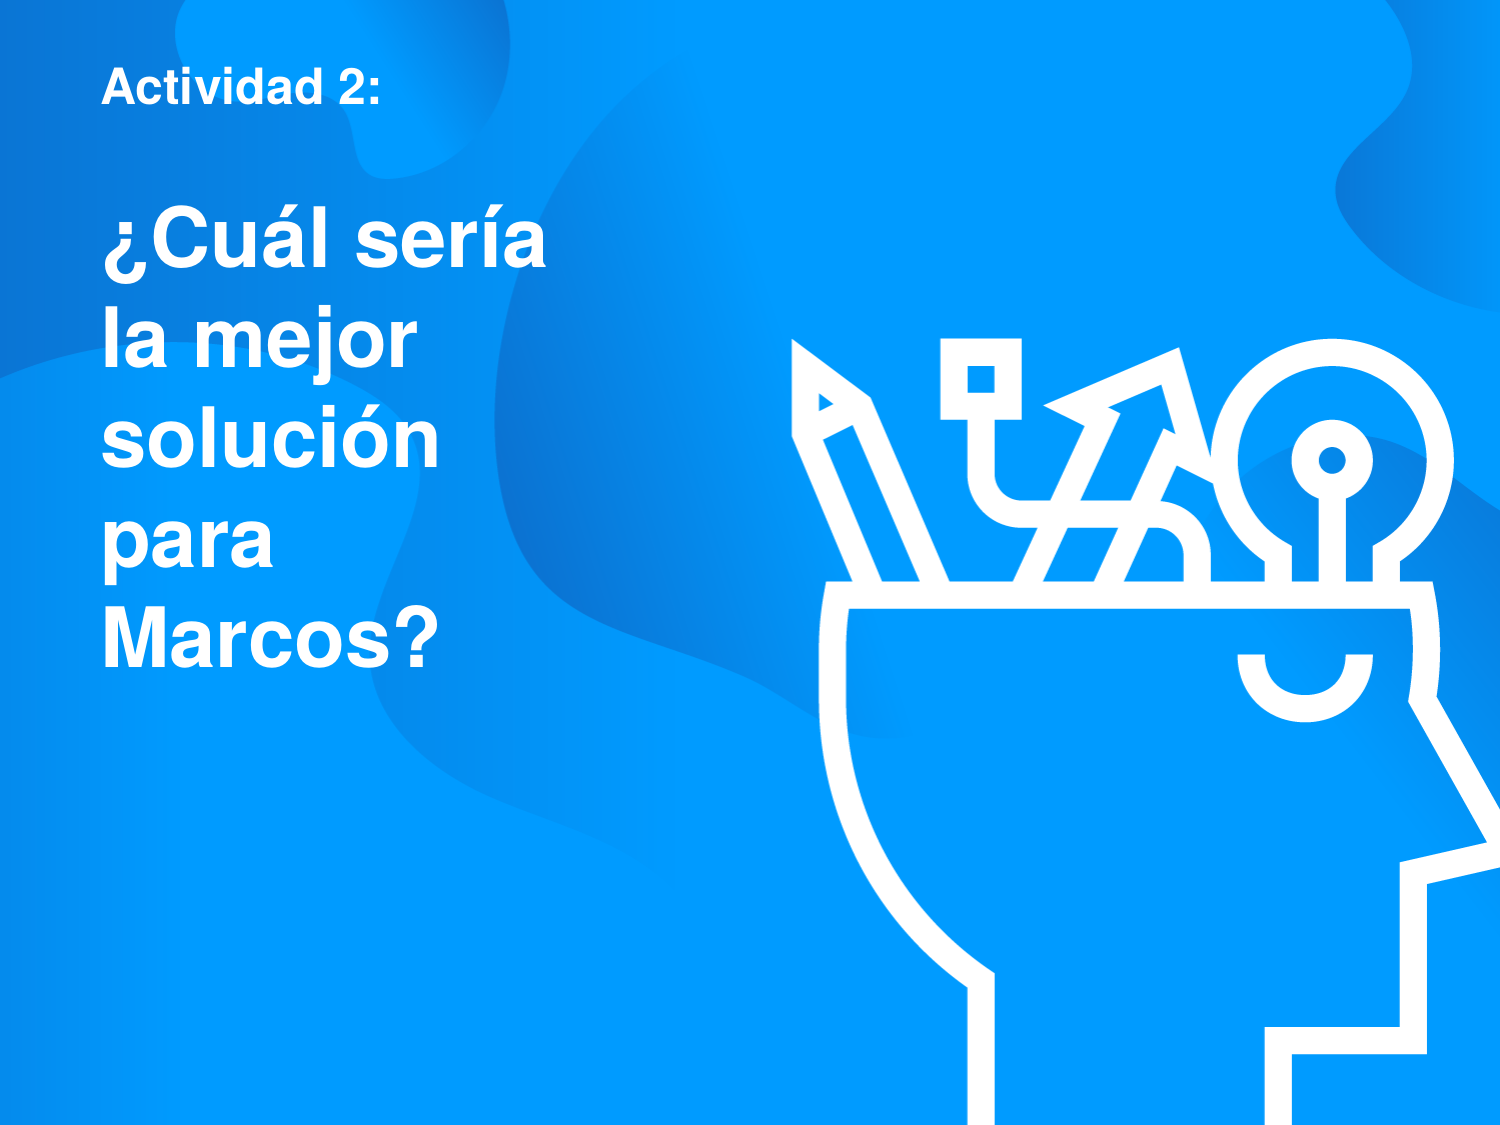

Actividad 2:

¿Cuál sería la mejor solución para Marcos?